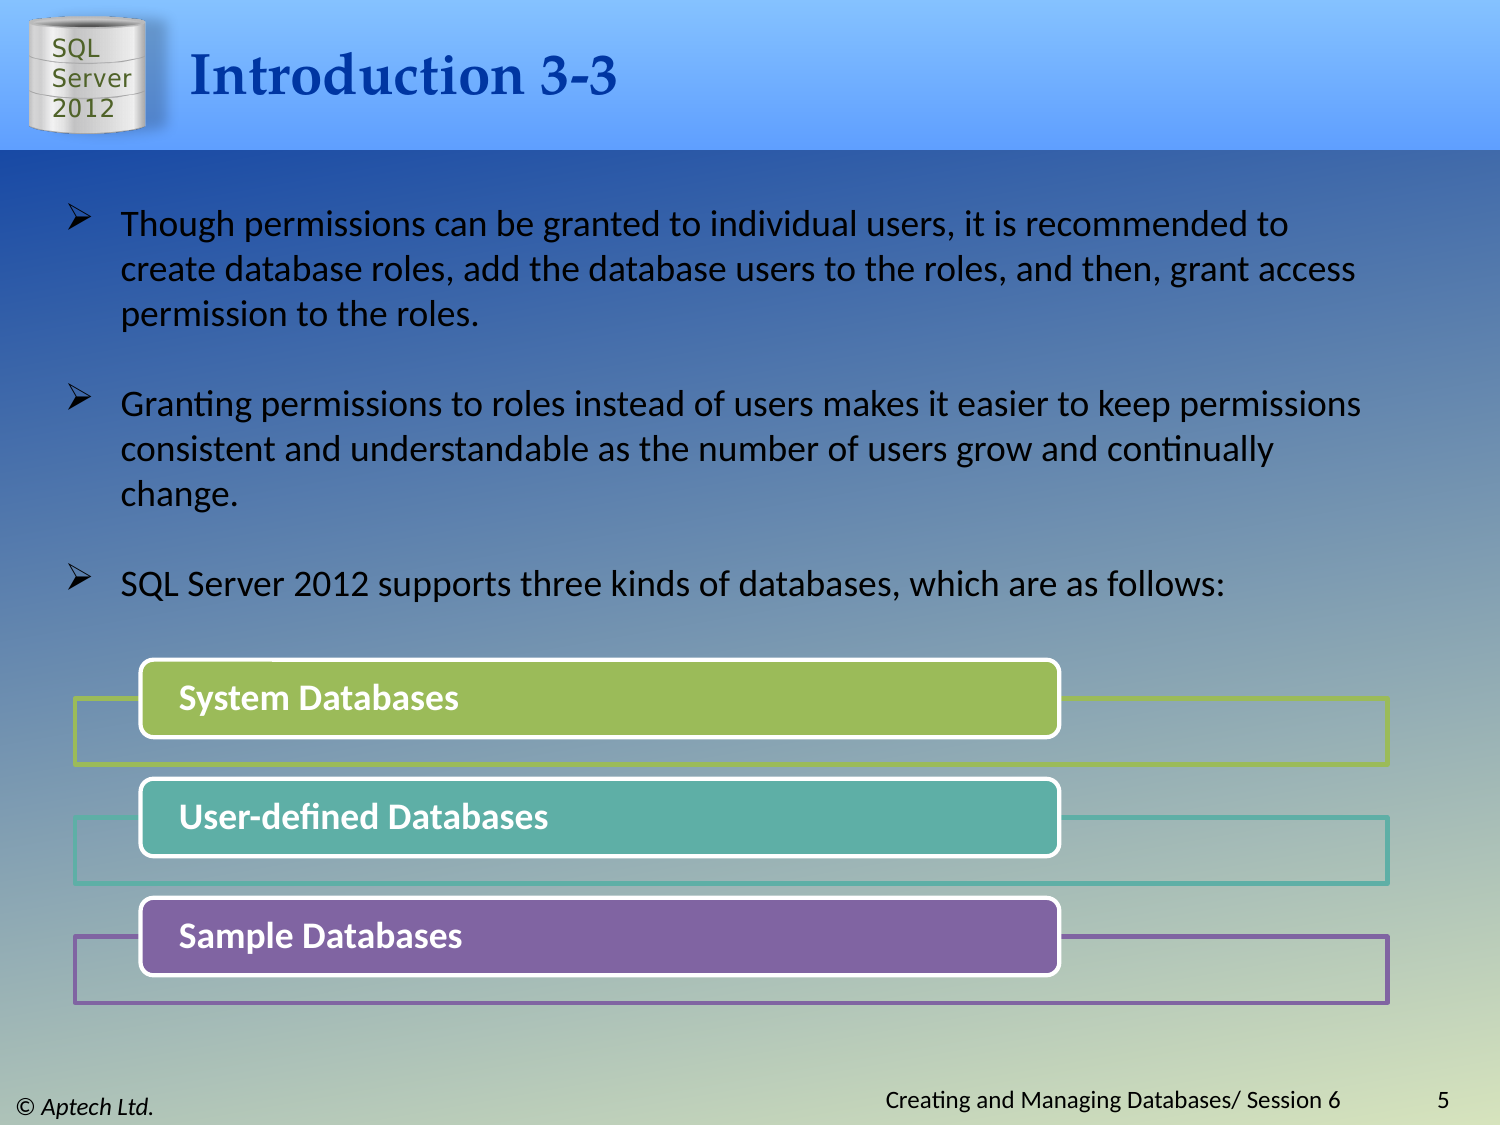

# Introduction 3-3
Though permissions can be granted to individual users, it is recommended to create database roles, add the database users to the roles, and then, grant access permission to the roles.

Granting permissions to roles instead of users makes it easier to keep permissions consistent and understandable as the number of users grow and continually change.

SQL Server 2012 supports three kinds of databases, which are as follows:
System Databases
User-defined Databases
Sample Databases
Creating and Managing Databases/ Session 6
5